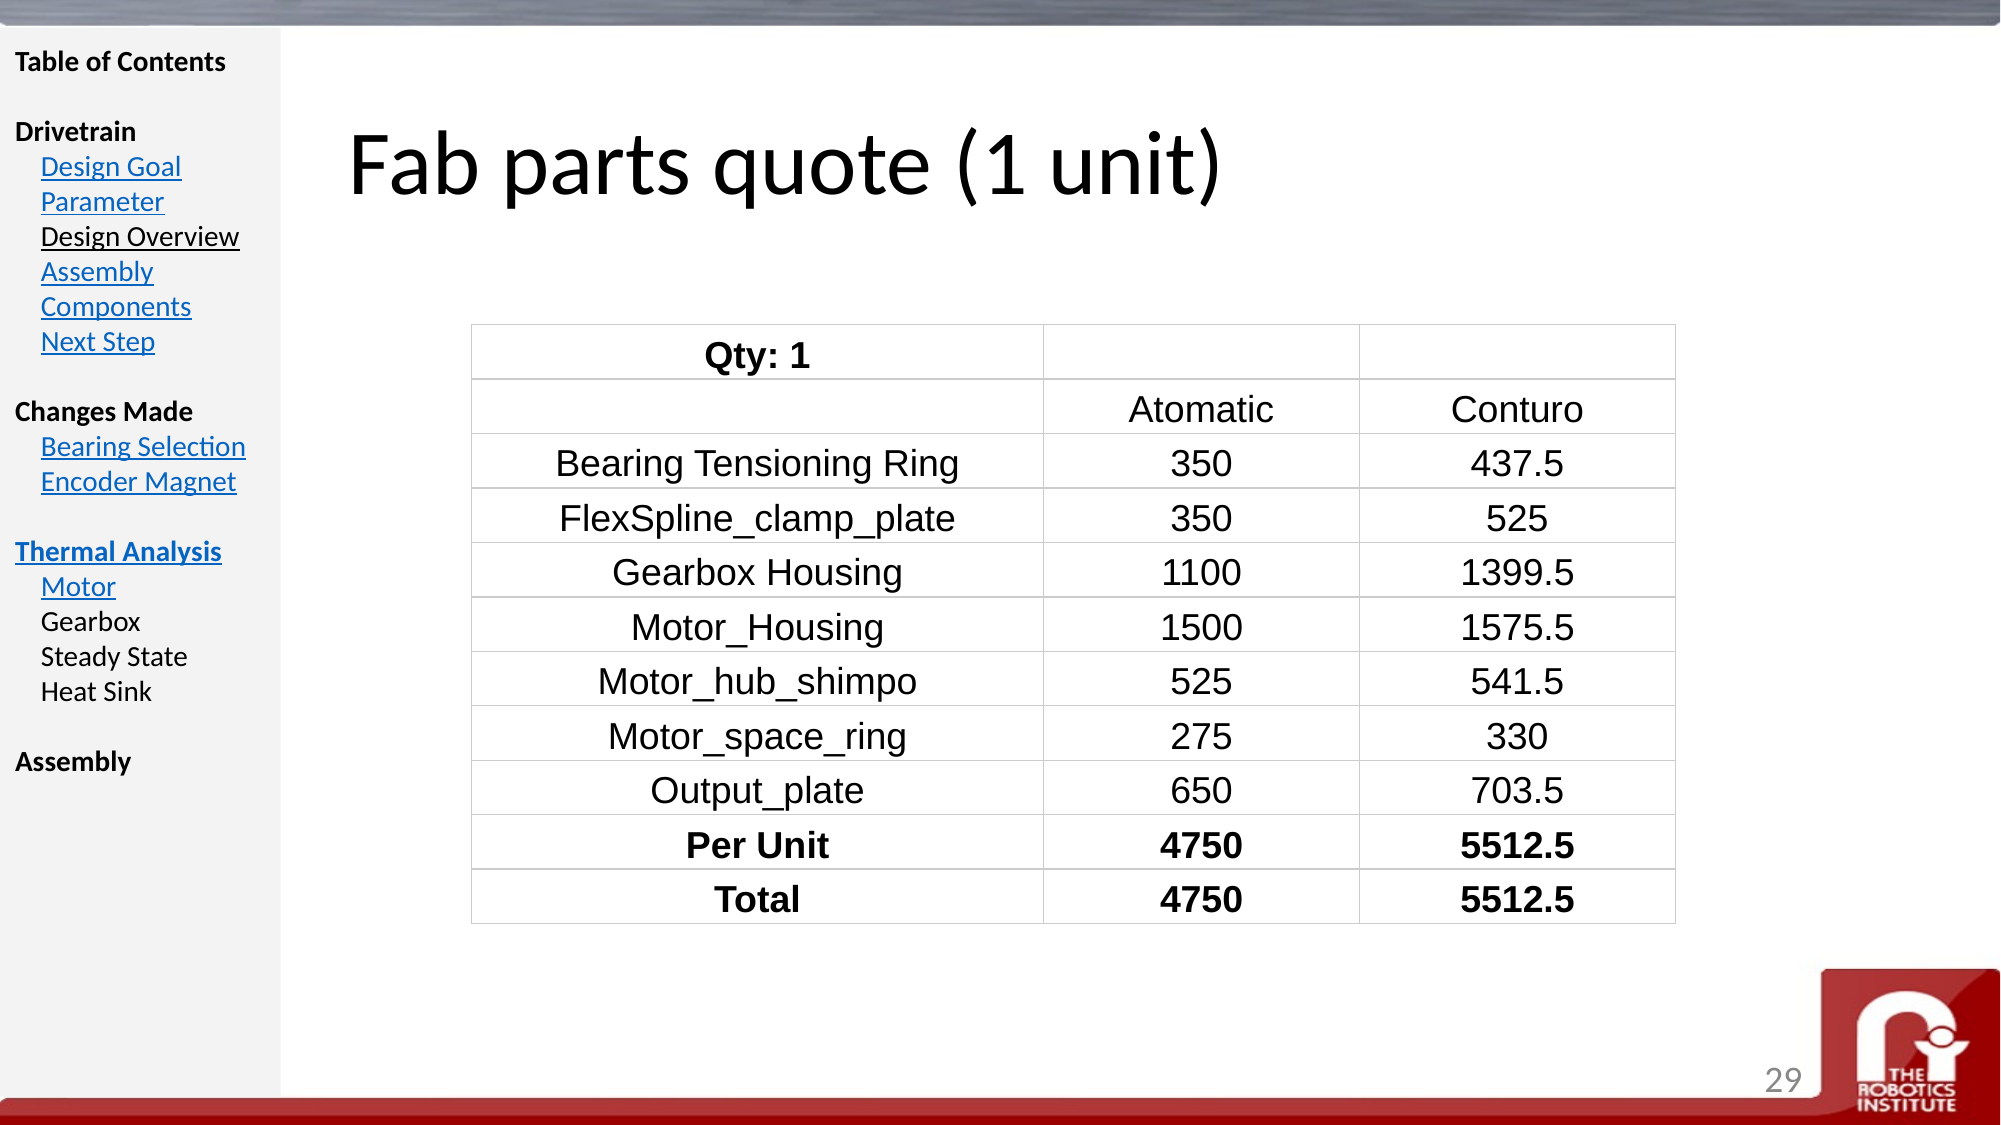

# Fab parts quote (1 unit)
| Qty: 1 |  |  |
| --- | --- | --- |
|  | Atomatic | Conturo |
| Bearing Tensioning Ring | 350 | 437.5 |
| FlexSpline\_clamp\_plate | 350 | 525 |
| Gearbox Housing | 1100 | 1399.5 |
| Motor\_Housing | 1500 | 1575.5 |
| Motor\_hub\_shimpo | 525 | 541.5 |
| Motor\_space\_ring | 275 | 330 |
| Output\_plate | 650 | 703.5 |
| Per Unit | 4750 | 5512.5 |
| Total | 4750 | 5512.5 |
29